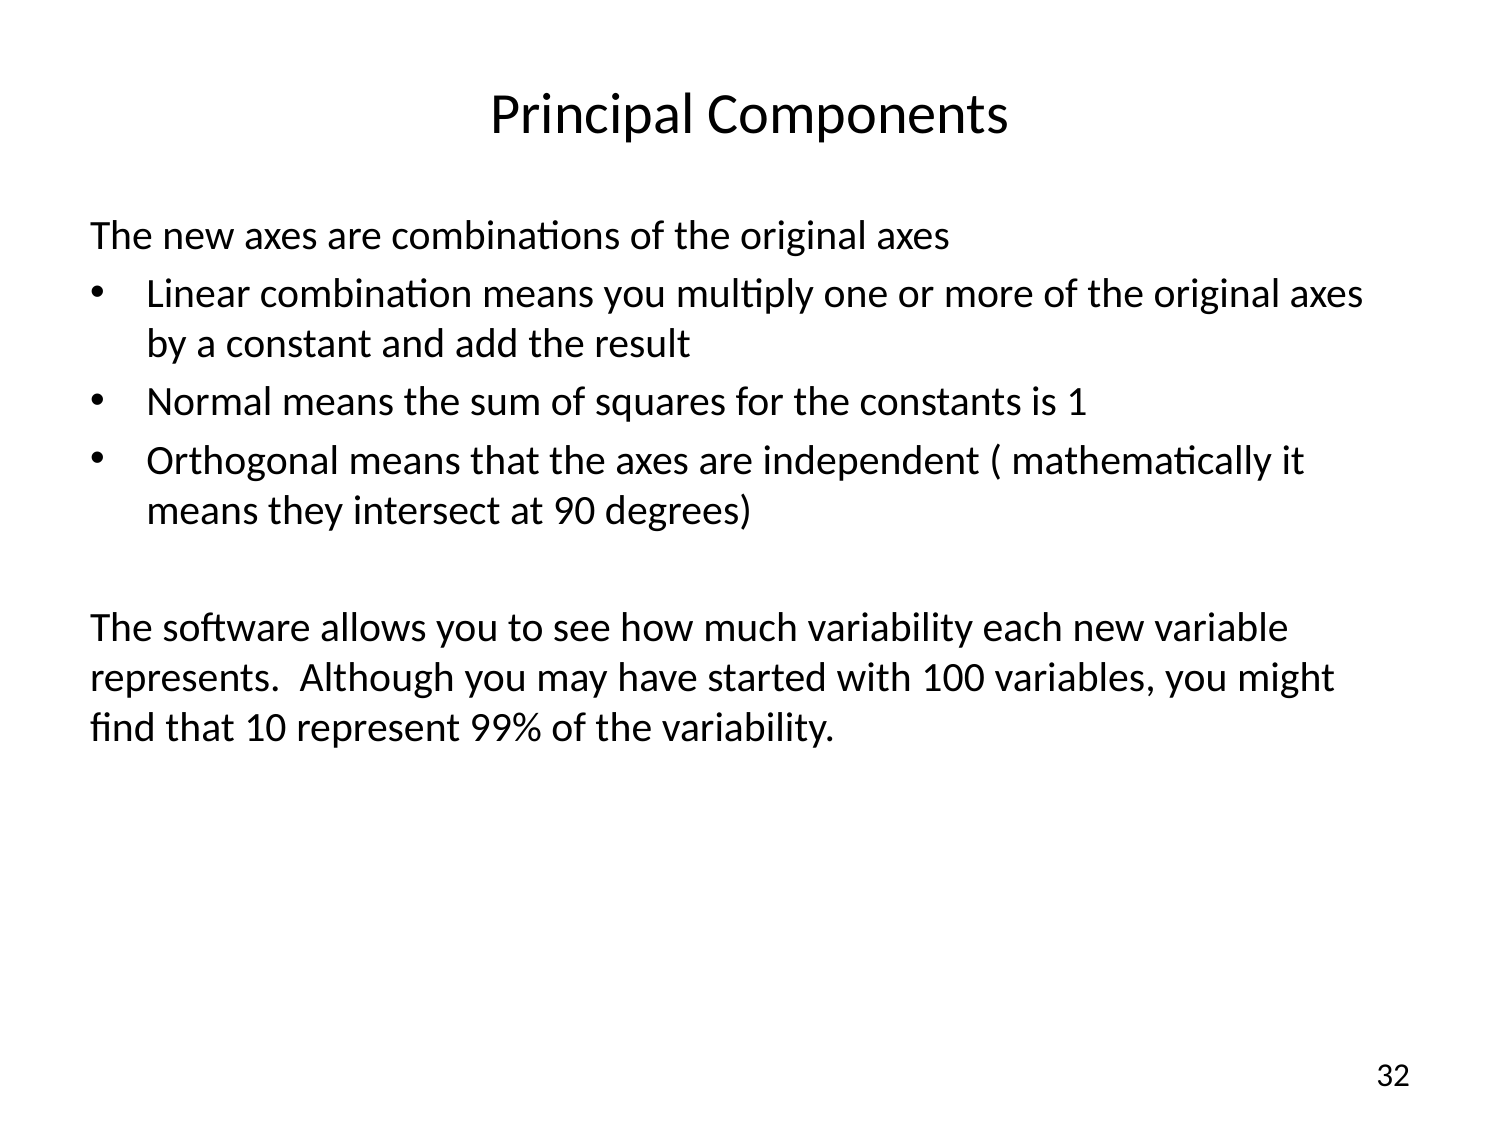

# Principal Components
The new axes are combinations of the original axes
Linear combination means you multiply one or more of the original axes by a constant and add the result
Normal means the sum of squares for the constants is 1
Orthogonal means that the axes are independent ( mathematically it means they intersect at 90 degrees)

The software allows you to see how much variability each new variable represents.  Although you may have started with 100 variables, you might find that 10 represent 99% of the variability.

32